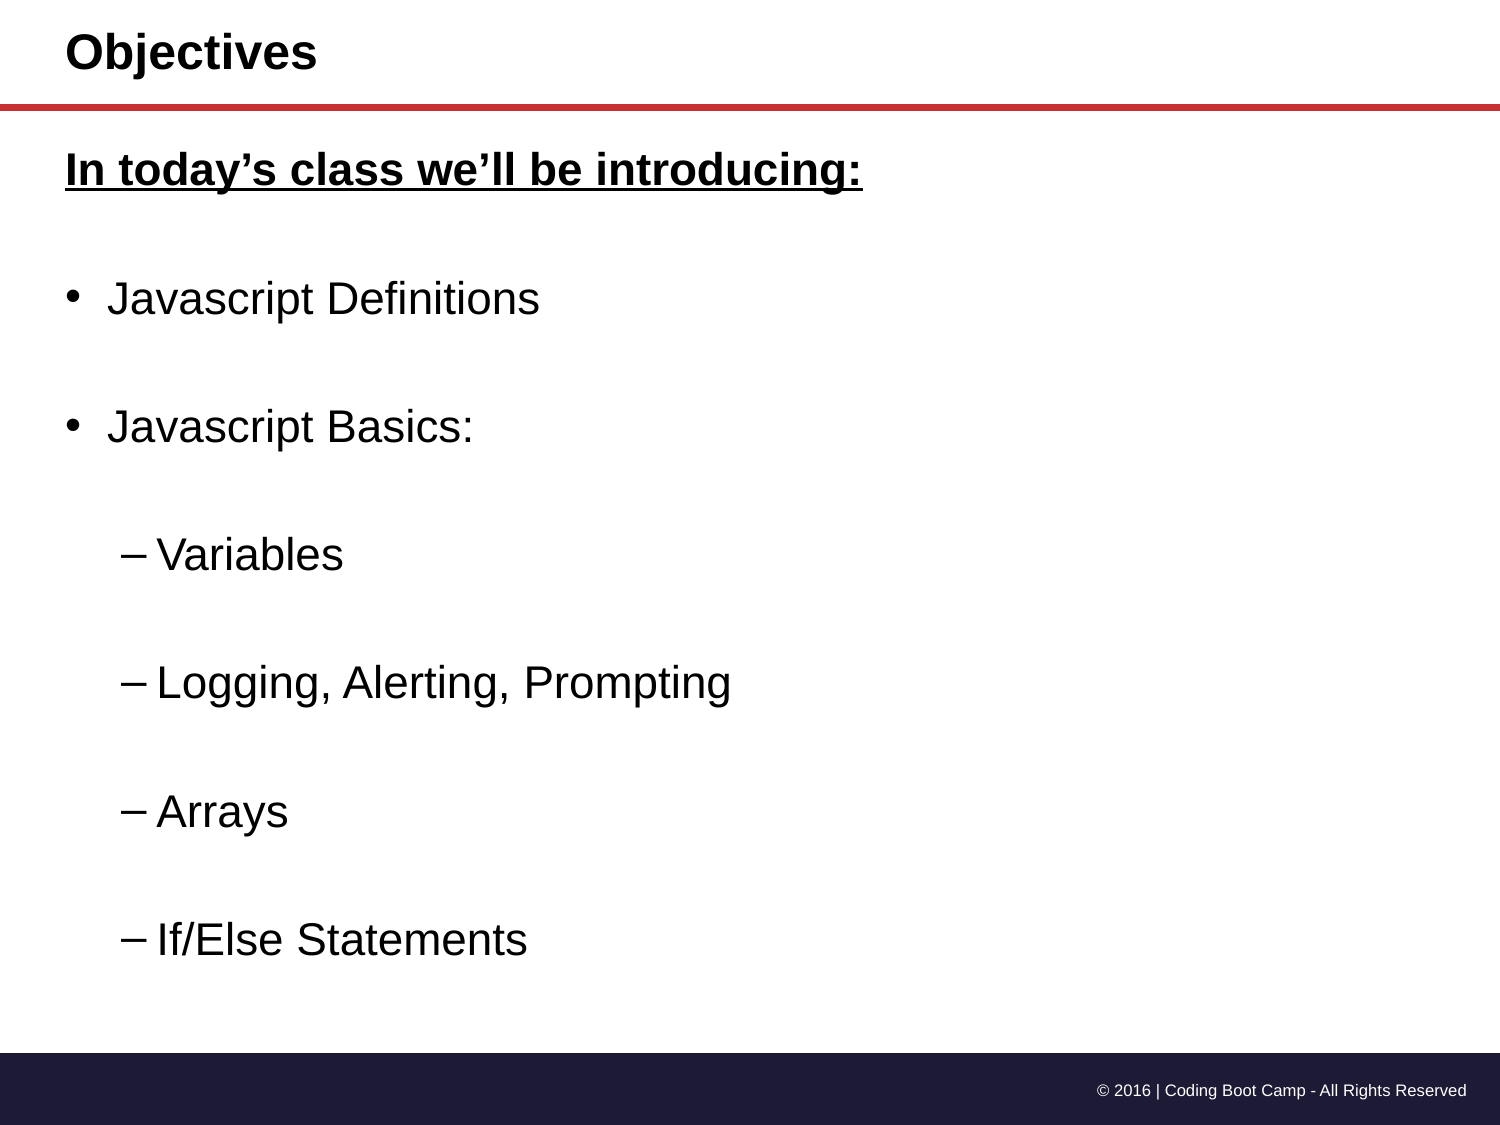

# Objectives
In today’s class we’ll be introducing:

Javascript Definitions

Javascript Basics:

Variables

Logging, Alerting, Prompting

Arrays

If/Else Statements